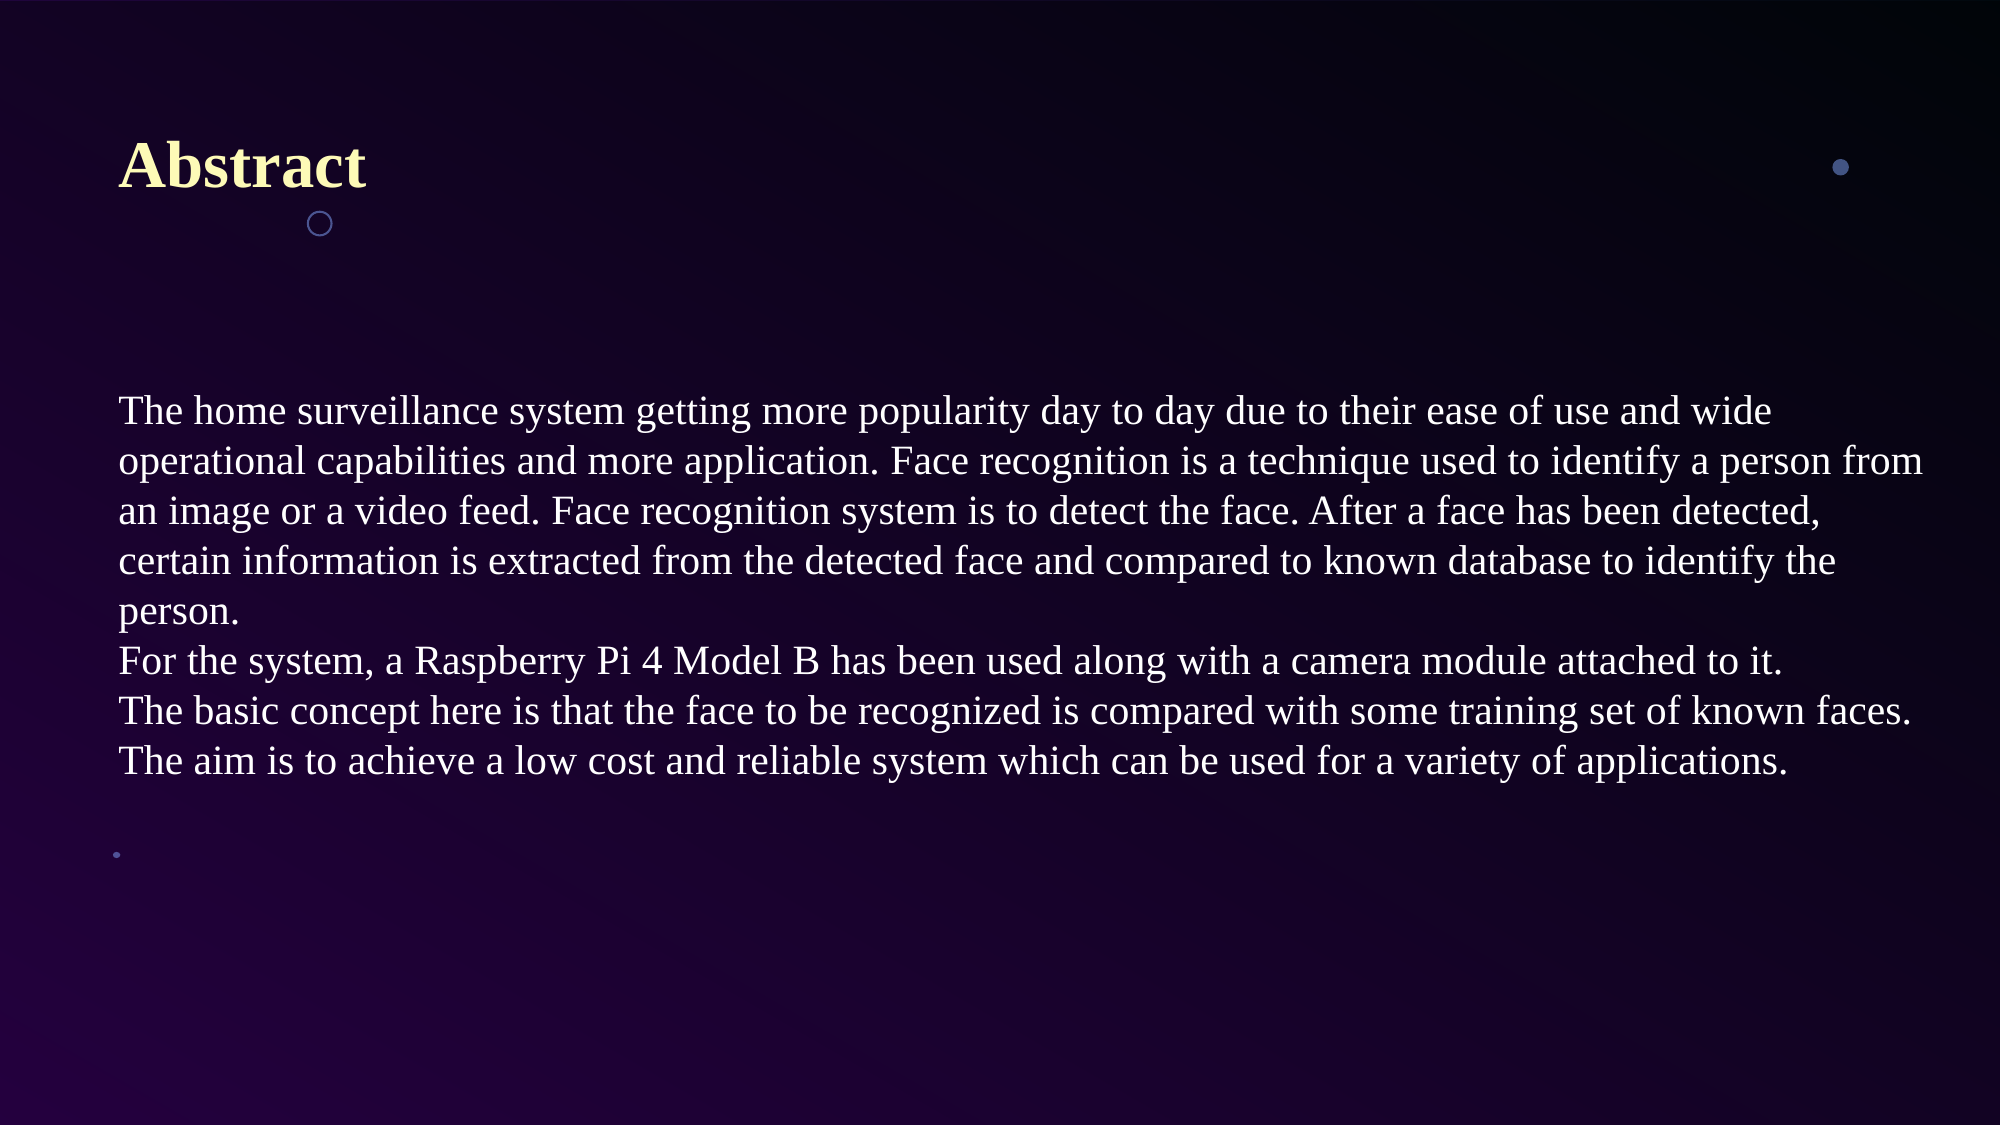

Abstract
The home surveillance system getting more popularity day to day due to their ease of use and wide operational capabilities and more application. Face recognition is a technique used to identify a person from an image or a video feed. Face recognition system is to detect the face. After a face has been detected, certain information is extracted from the detected face and compared to known database to identify the person.
For the system, a Raspberry Pi 4 Model B has been used along with a camera module attached to it.
The basic concept here is that the face to be recognized is compared with some training set of known faces.
The aim is to achieve a low cost and reliable system which can be used for a variety of applications.